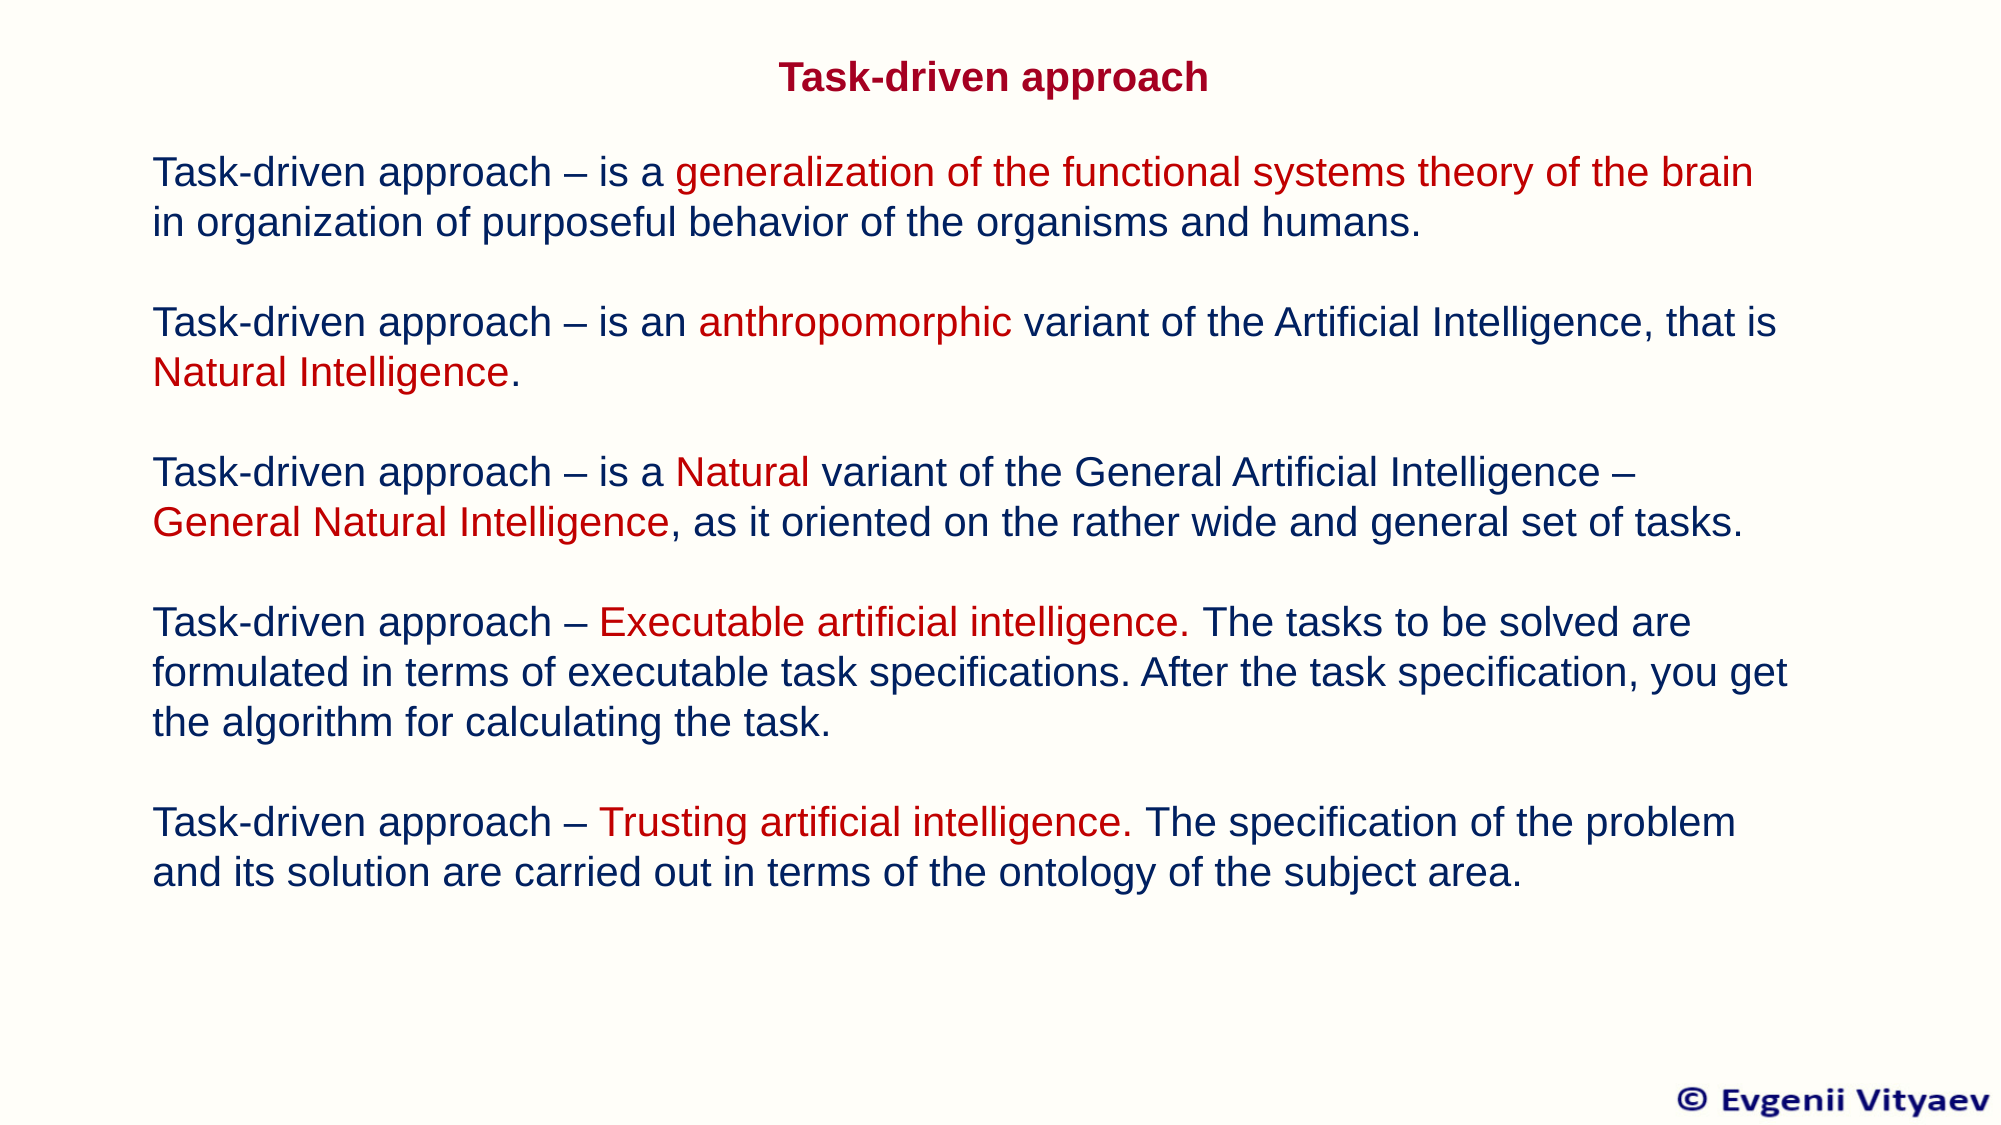

Task-driven approach
Task-driven approach – is a generalization of the functional systems theory of the brain in organization of purposeful behavior of the organisms and humans.

Task-driven approach – is an anthropomorphic variant of the Artificial Intelligence, that is Natural Intelligence.

Task-driven approach – is a Natural variant of the General Artificial Intelligence – General Natural Intelligence, as it oriented on the rather wide and general set of tasks.

Task-driven approach – Executable artificial intelligence. The tasks to be solved are formulated in terms of executable task specifications. After the task specification, you get the algorithm for calculating the task.

Task-driven approach – Trusting artificial intelligence. The specification of the problem and its solution are carried out in terms of the ontology of the subject area.